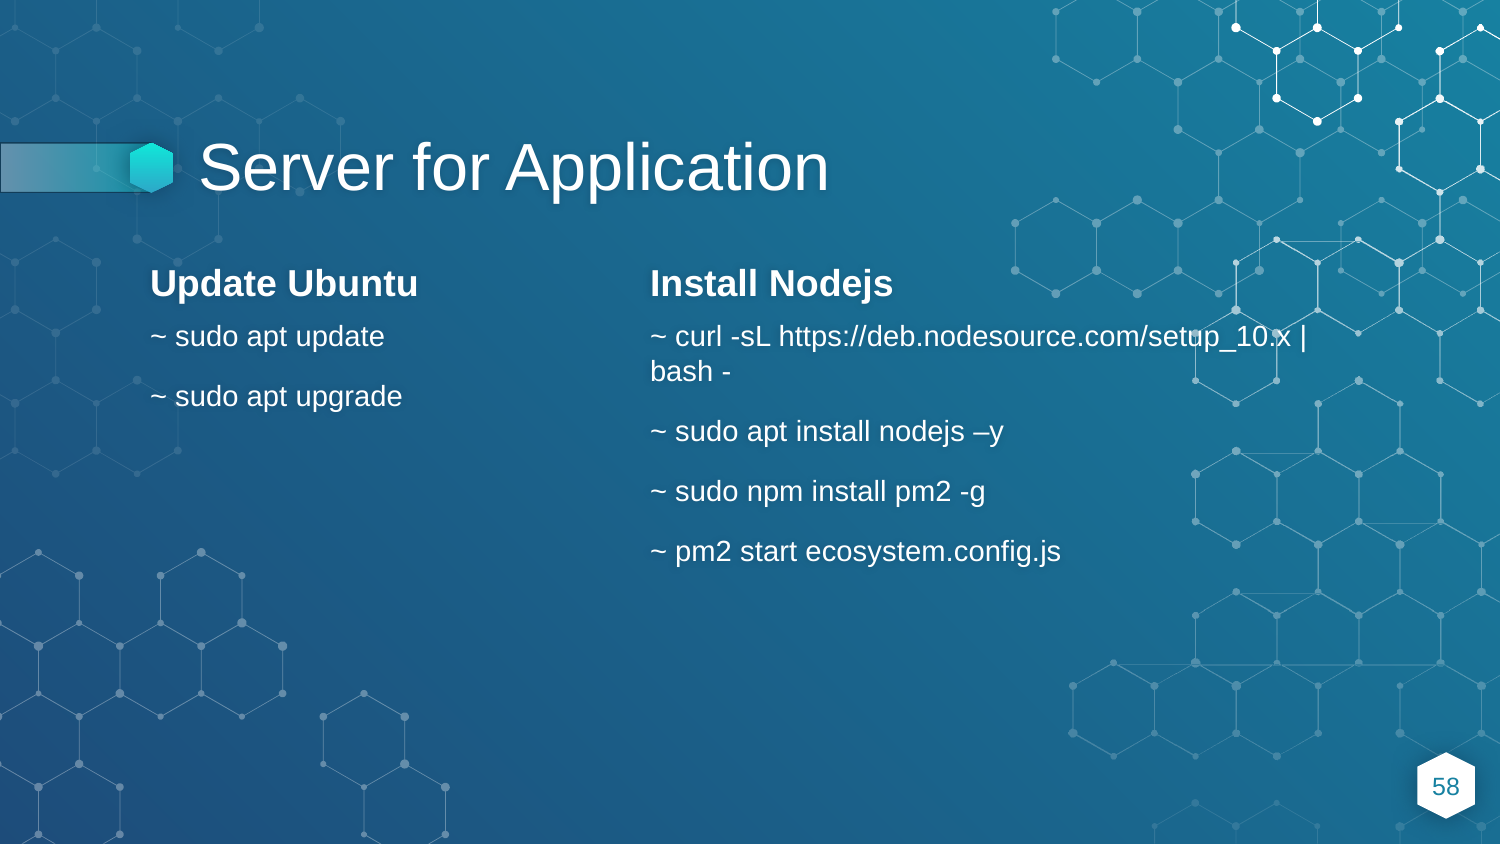

# Server for Application
Update Ubuntu
~ sudo apt update
~ sudo apt upgrade
Install Nodejs
~ curl -sL https://deb.nodesource.com/setup_10.x | bash -
~ sudo apt install nodejs –y
~ sudo npm install pm2 -g
~ pm2 start ecosystem.config.js
58